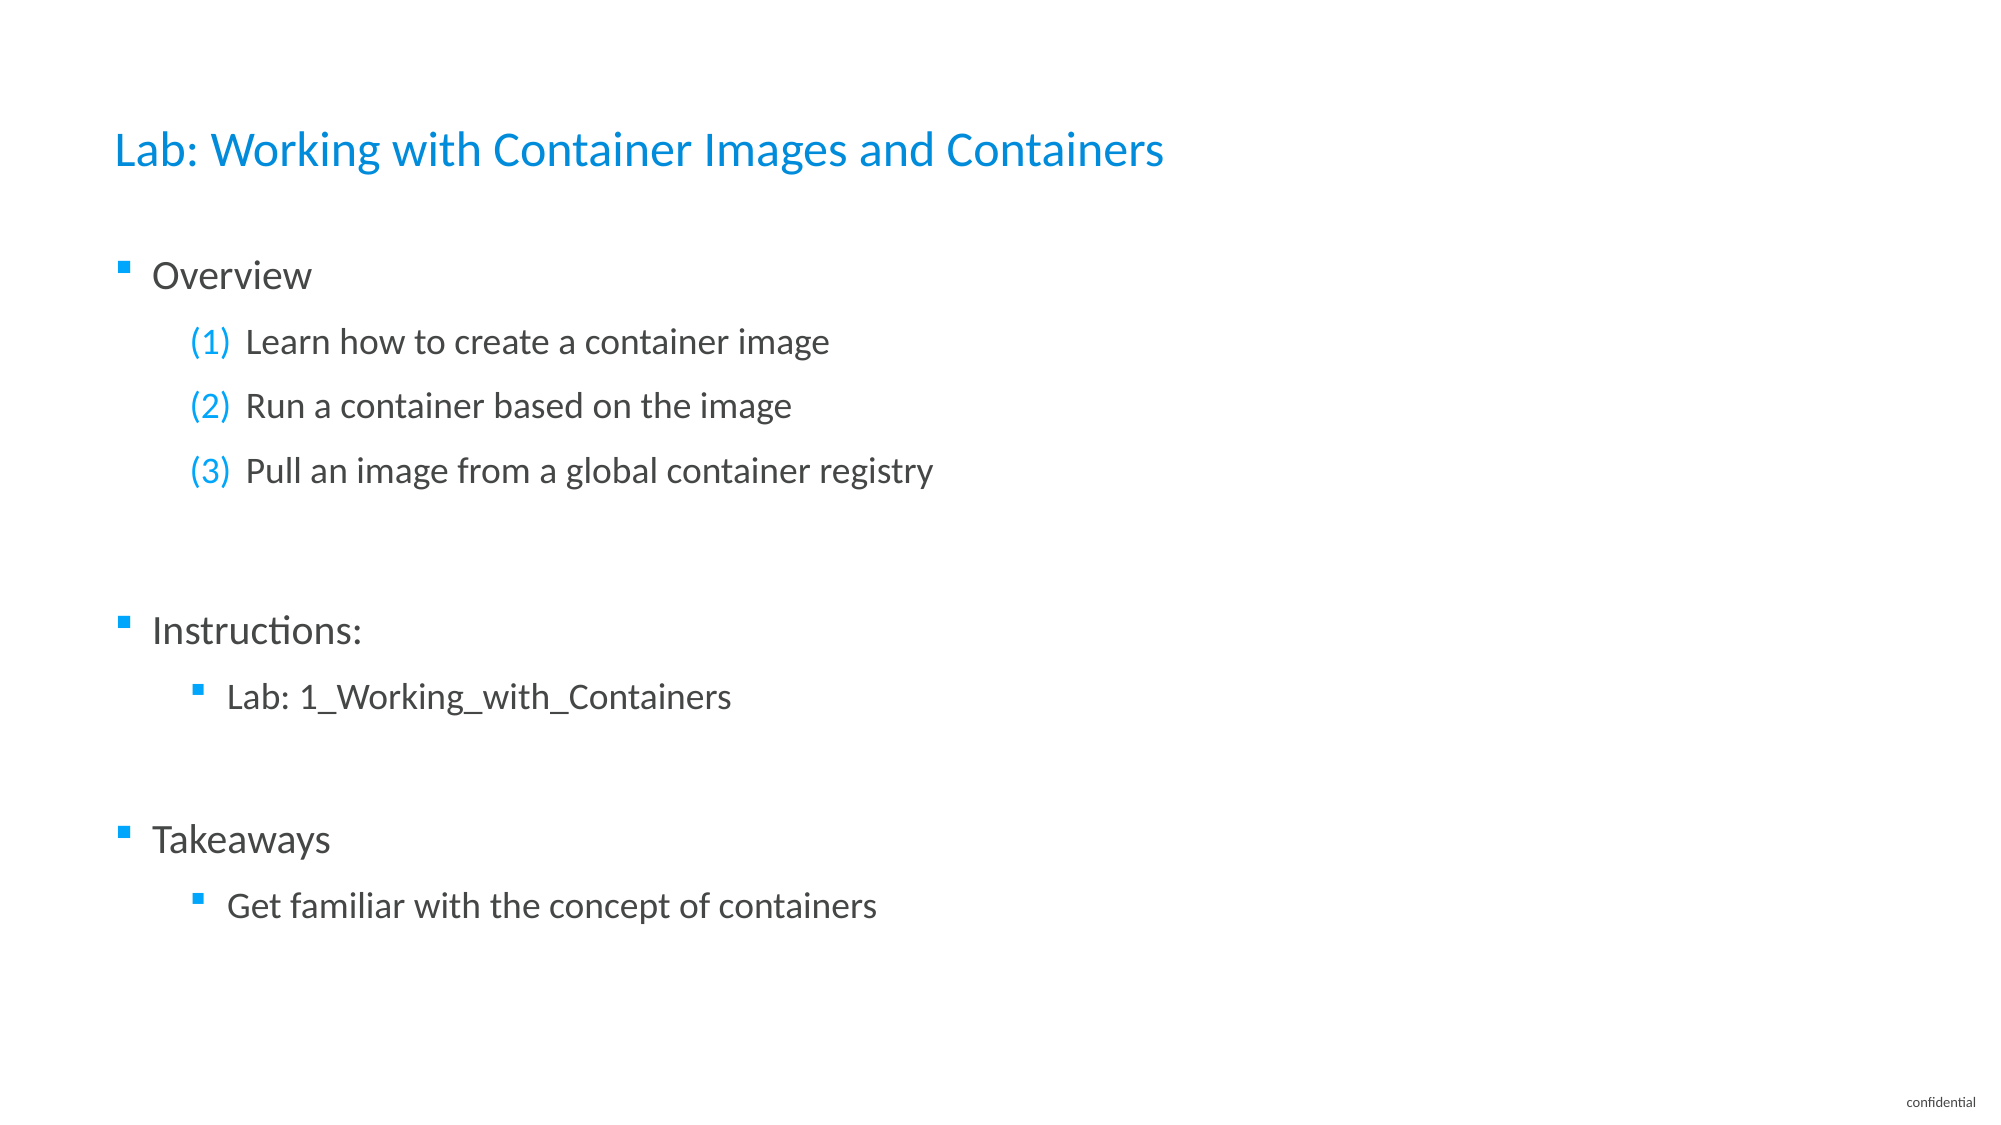

Lab: Working with Container Images and Containers
Overview
Learn how to create a container image
Run a container based on the image
Pull an image from a global container registry

Instructions:
Lab: 1_Working_with_Containers

Takeaways
Get familiar with the concept of containers